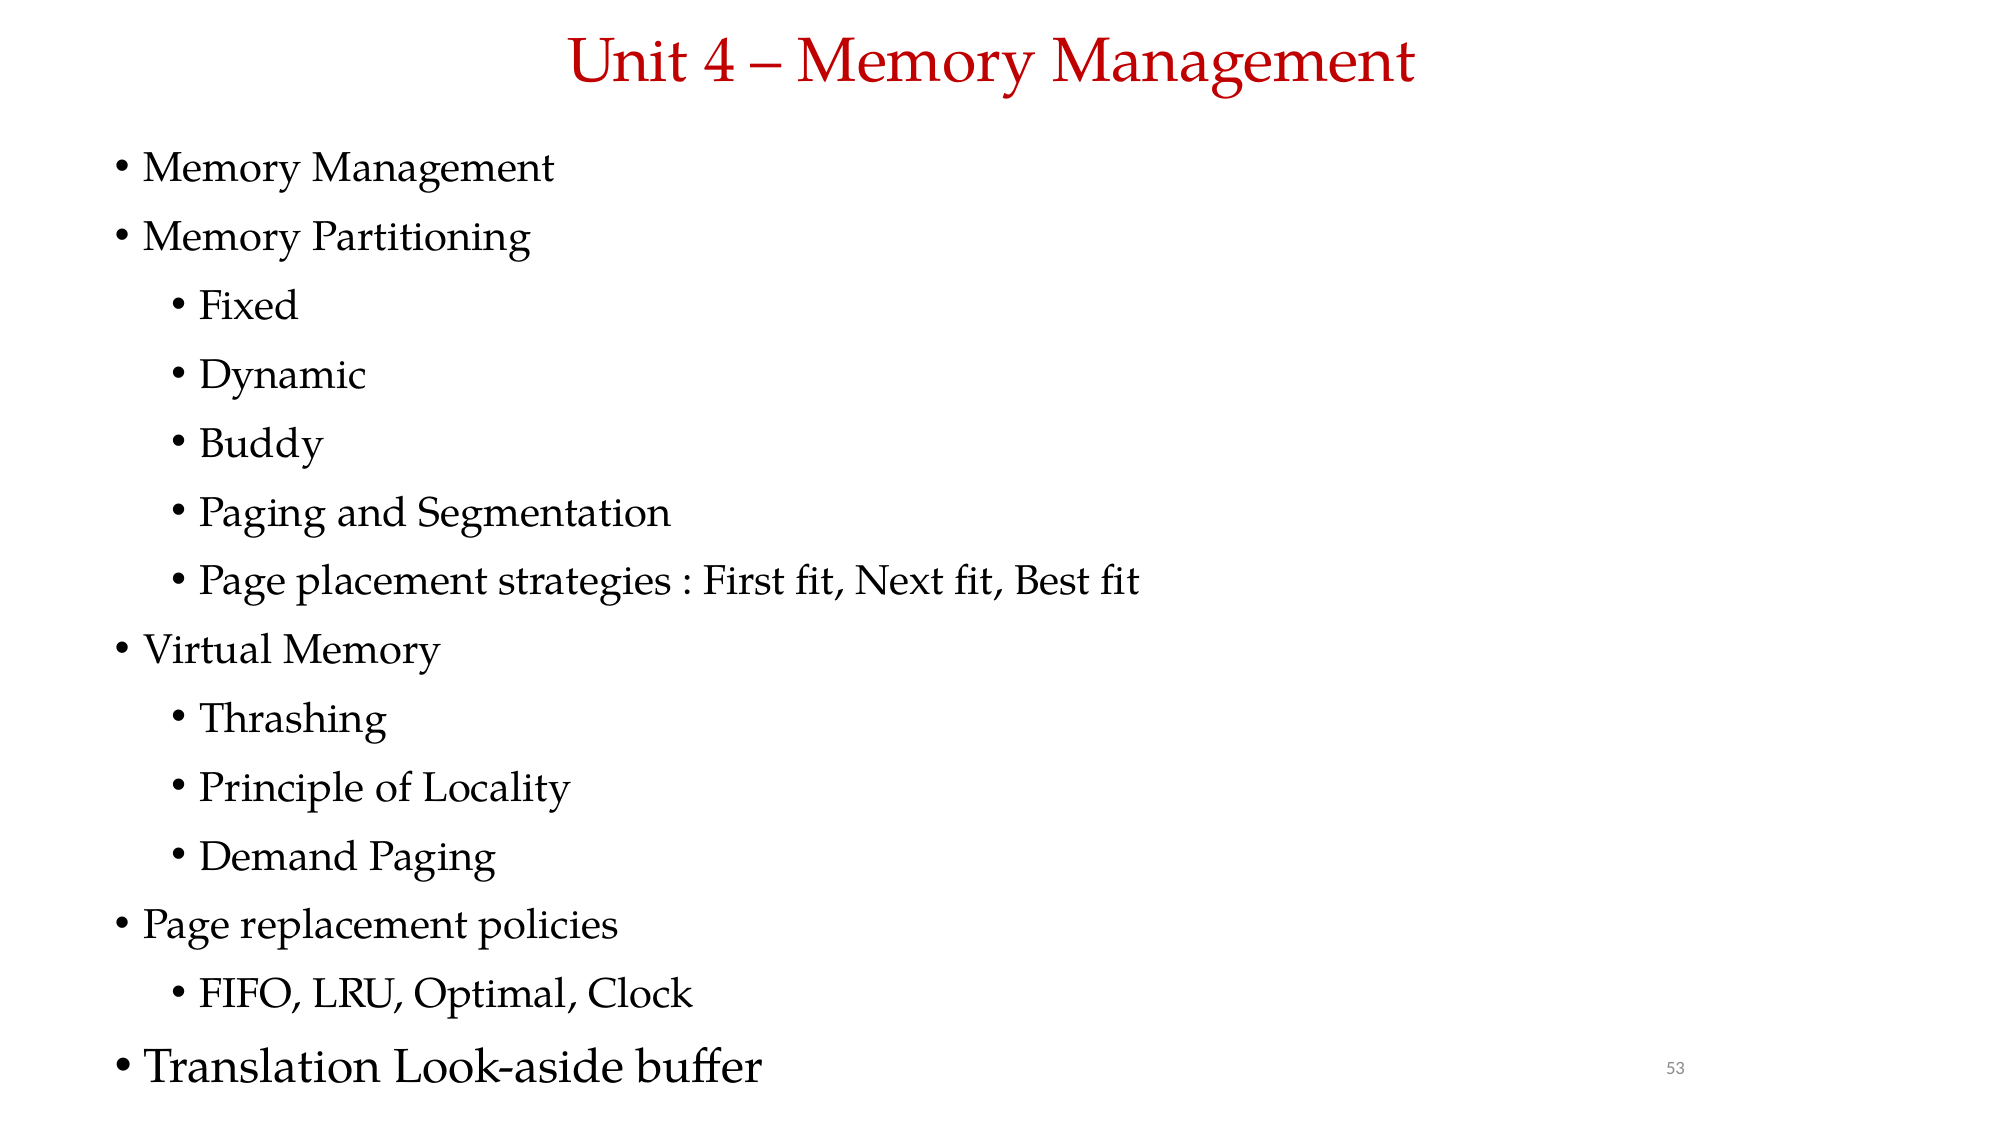

# Unit 4 – Memory Management
Memory Management
Memory Partitioning
Fixed
Dynamic
Buddy
Paging and Segmentation
Page placement strategies : First fit, Next fit, Best fit
Virtual Memory
Thrashing
Principle of Locality
Demand Paging
Page replacement policies
FIFO, LRU, Optimal, Clock
Translation Look-aside buffer
53